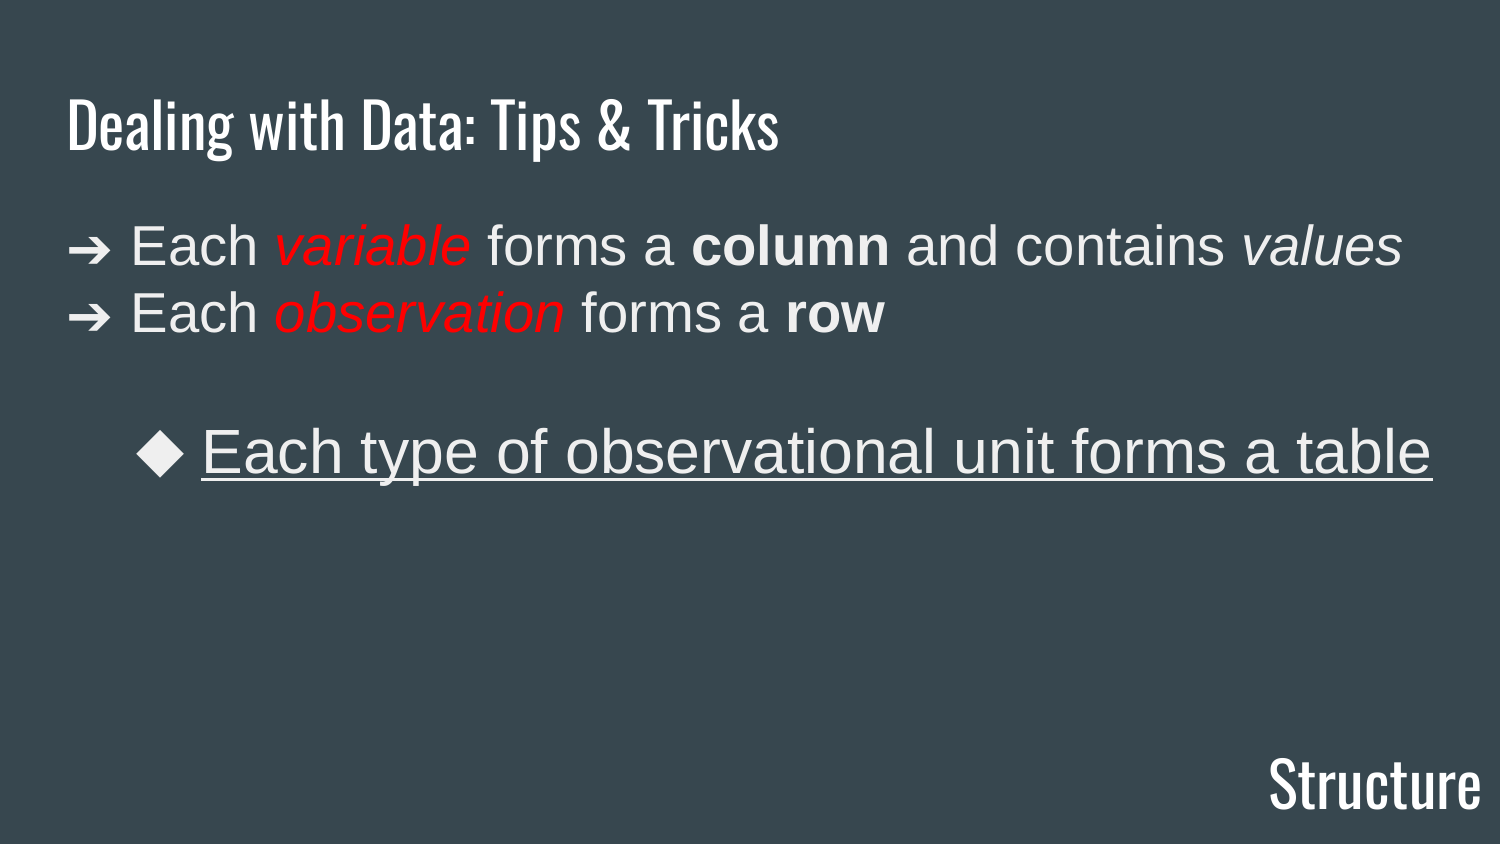

# Dealing with Data: Tips & Tricks

Each variable forms a column and contains values
Each observation forms a row

Each type of observational unit forms a table

Structure